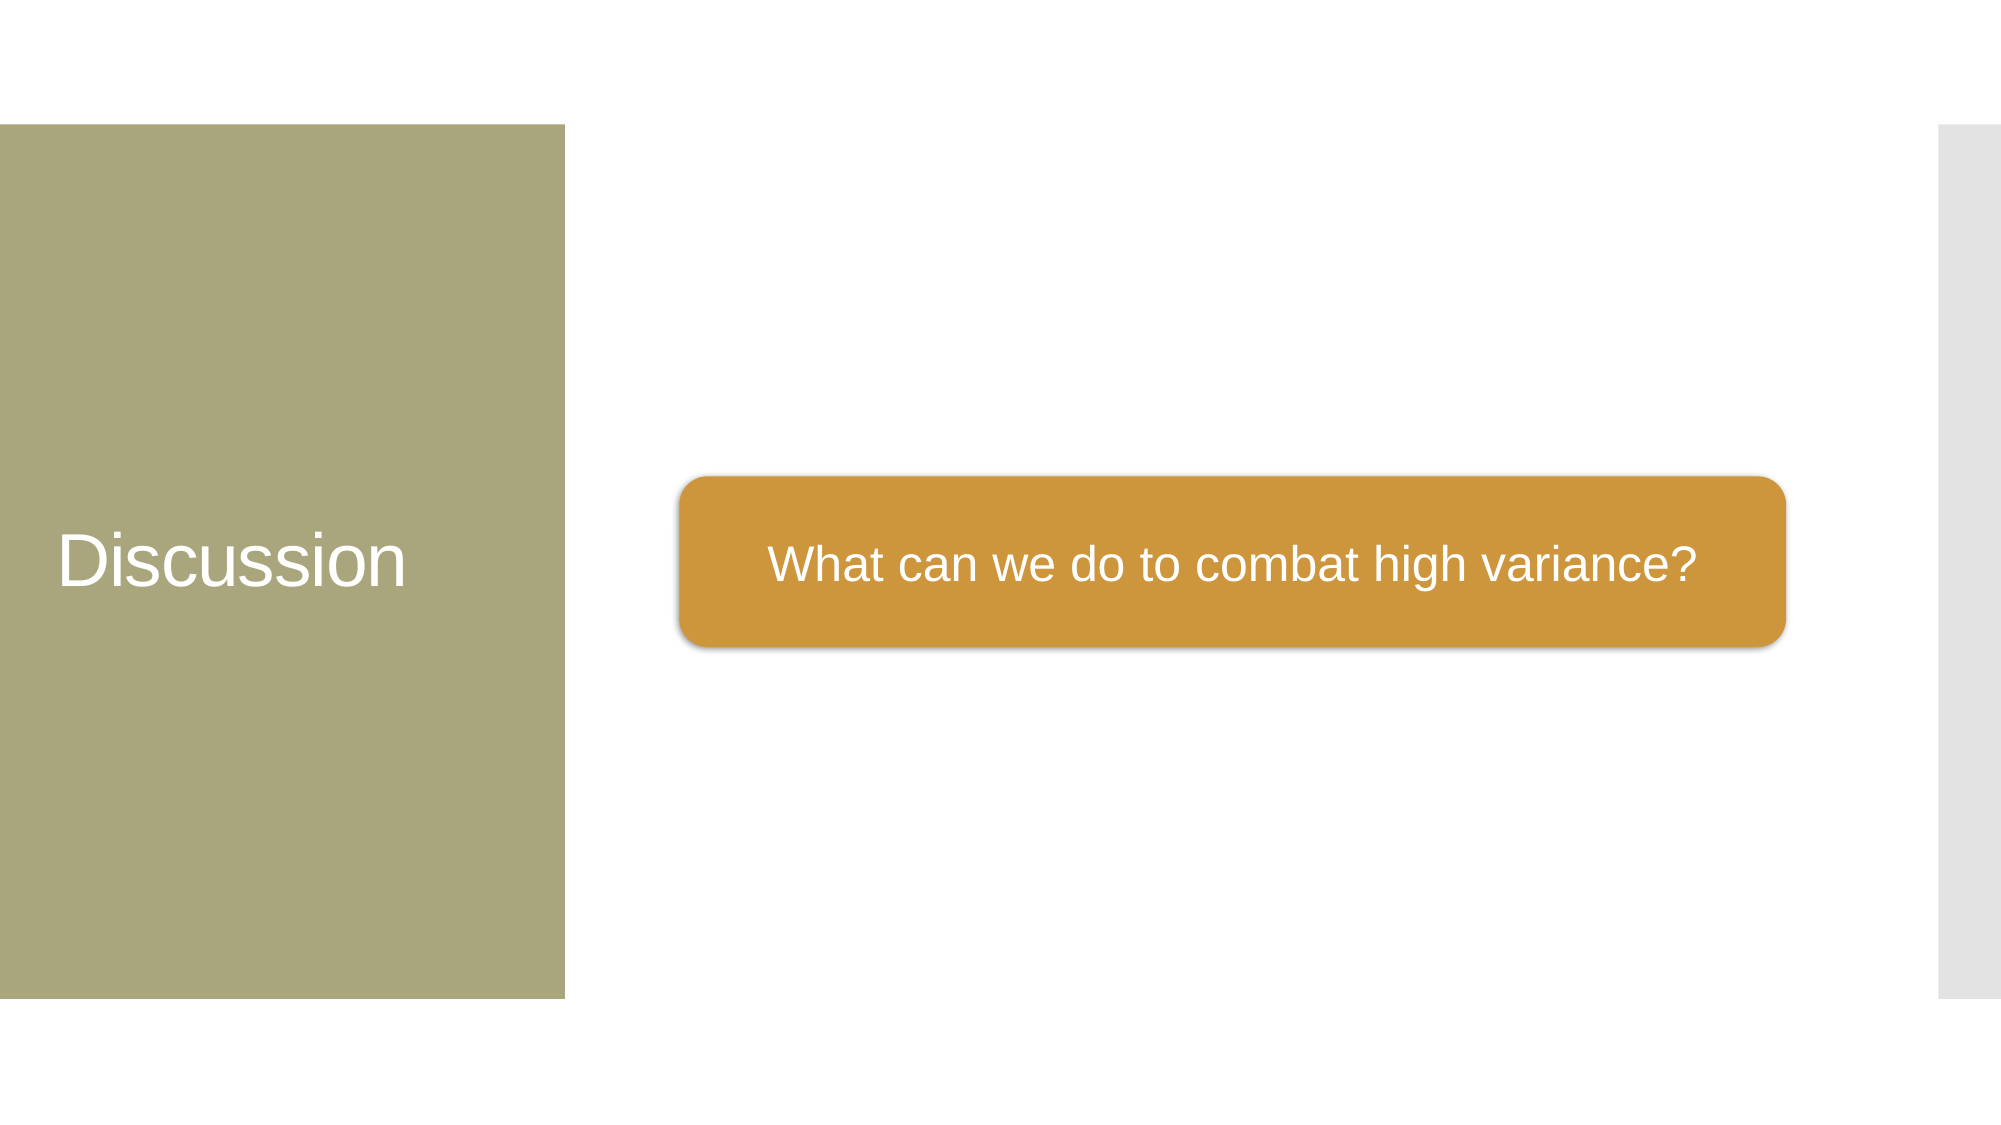

# Discussion
What can we do to combat high variance?